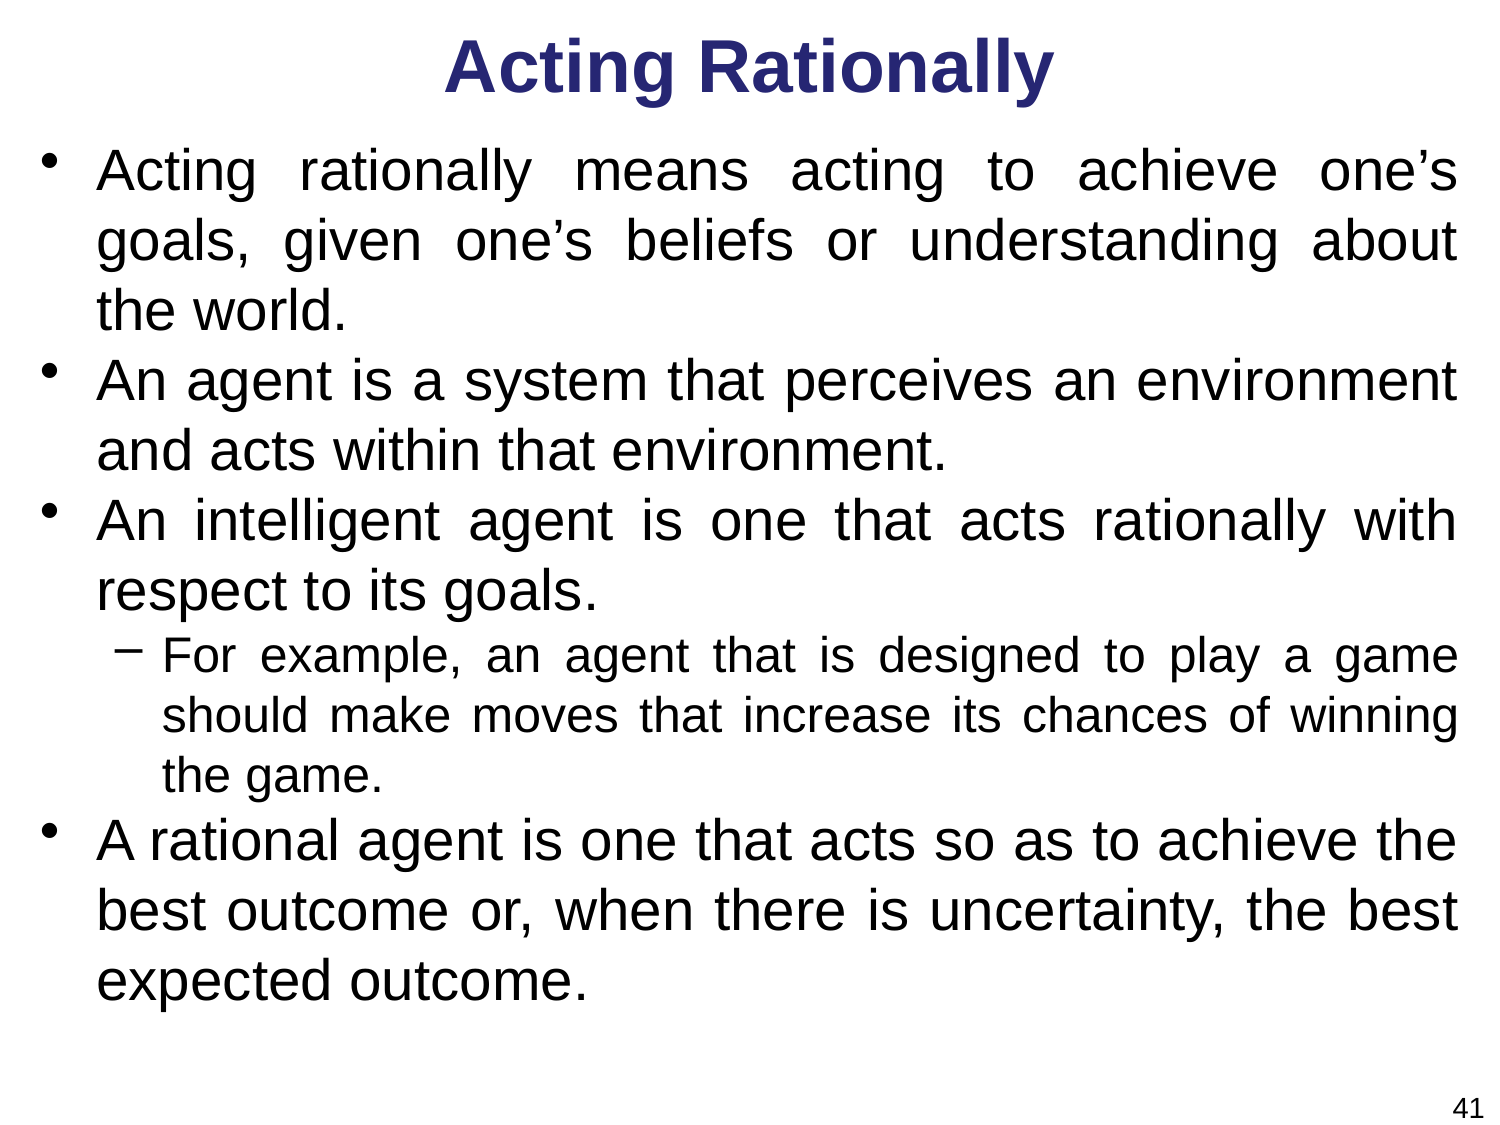

# Acting Rationally
Acting rationally means acting to achieve one’s goals, given one’s beliefs or understanding about the world.
An agent is a system that perceives an environment and acts within that environment.
An intelligent agent is one that acts rationally with respect to its goals.
For example, an agent that is designed to play a game should make moves that increase its chances of winning the game.
A rational agent is one that acts so as to achieve the best outcome or, when there is uncertainty, the best expected outcome.

41